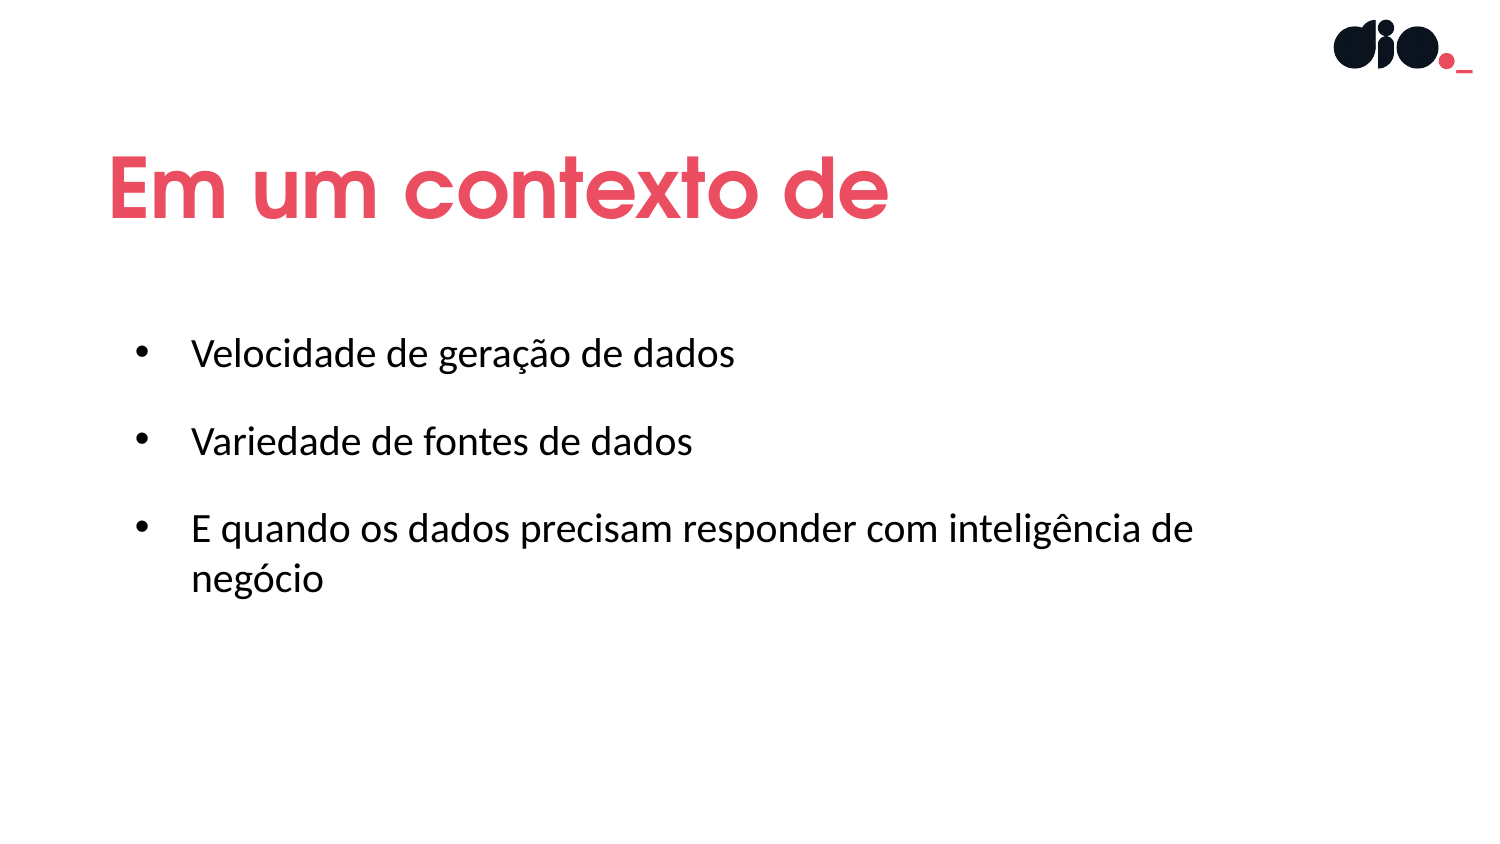

Em um contexto de
Velocidade de geração de dados
Variedade de fontes de dados
E quando os dados precisam responder com inteligência de negócio